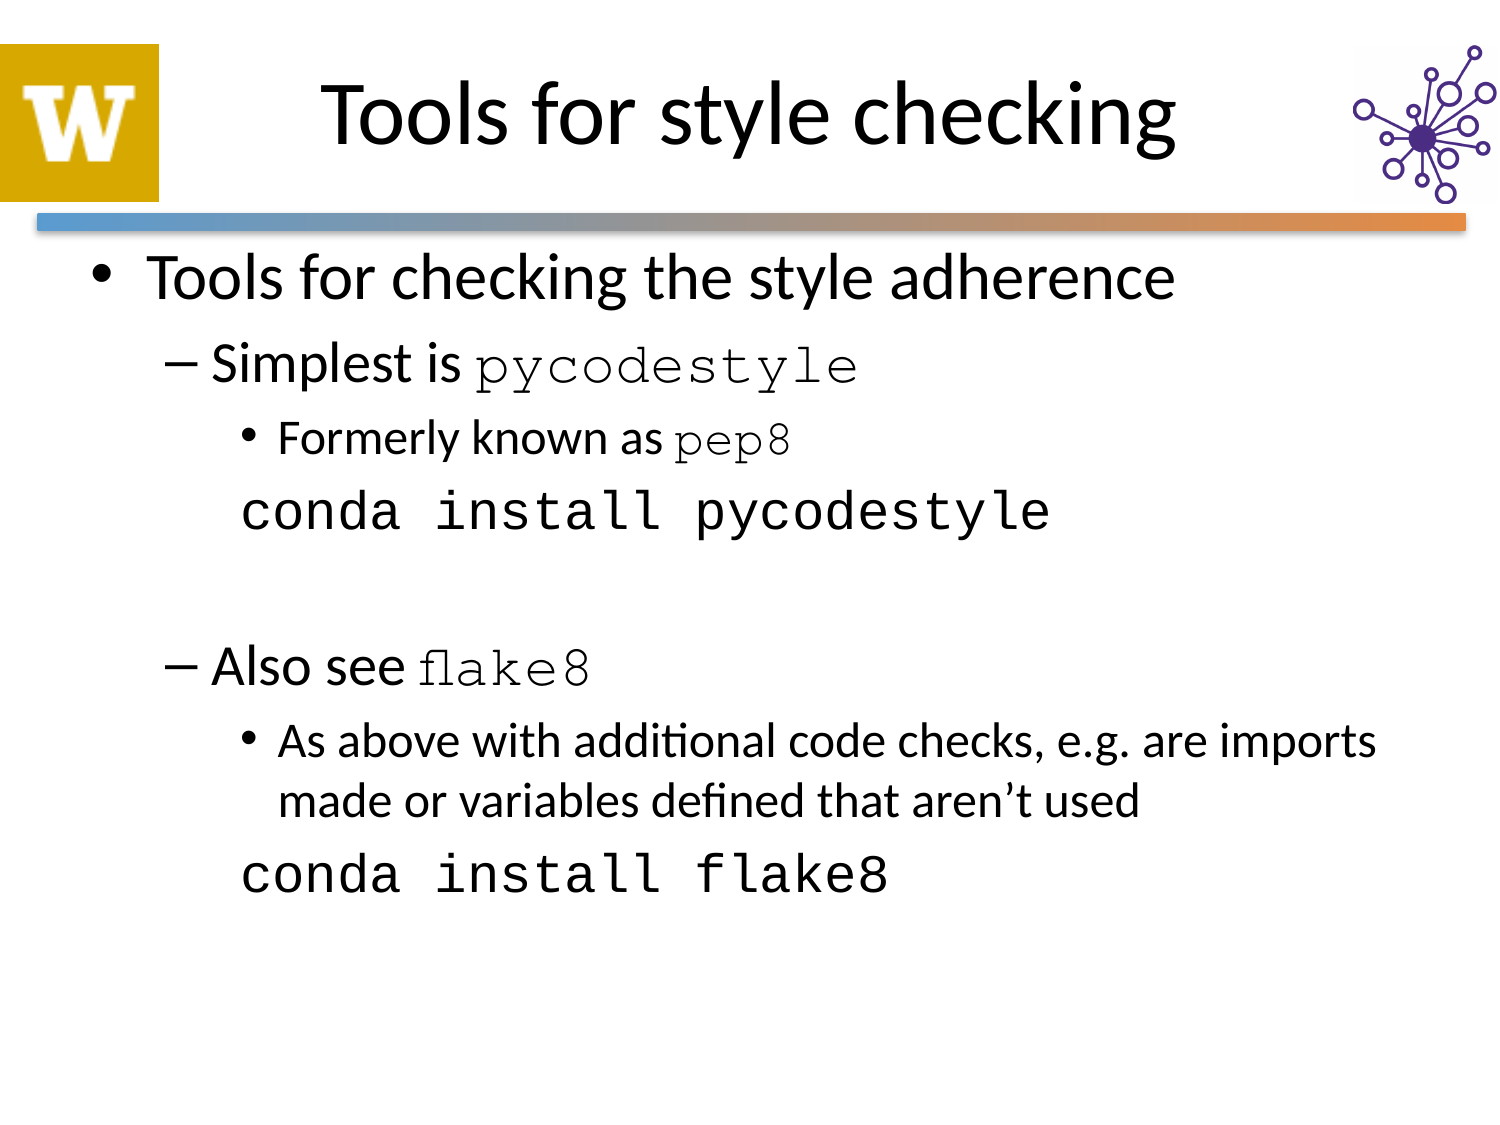

# Tools for style checking
Tools for checking the style adherence
Simplest is pycodestyle
Formerly known as pep8
conda install pycodestyle

Also see flake8
As above with additional code checks, e.g. are imports made or variables defined that aren’t used
conda install flake8